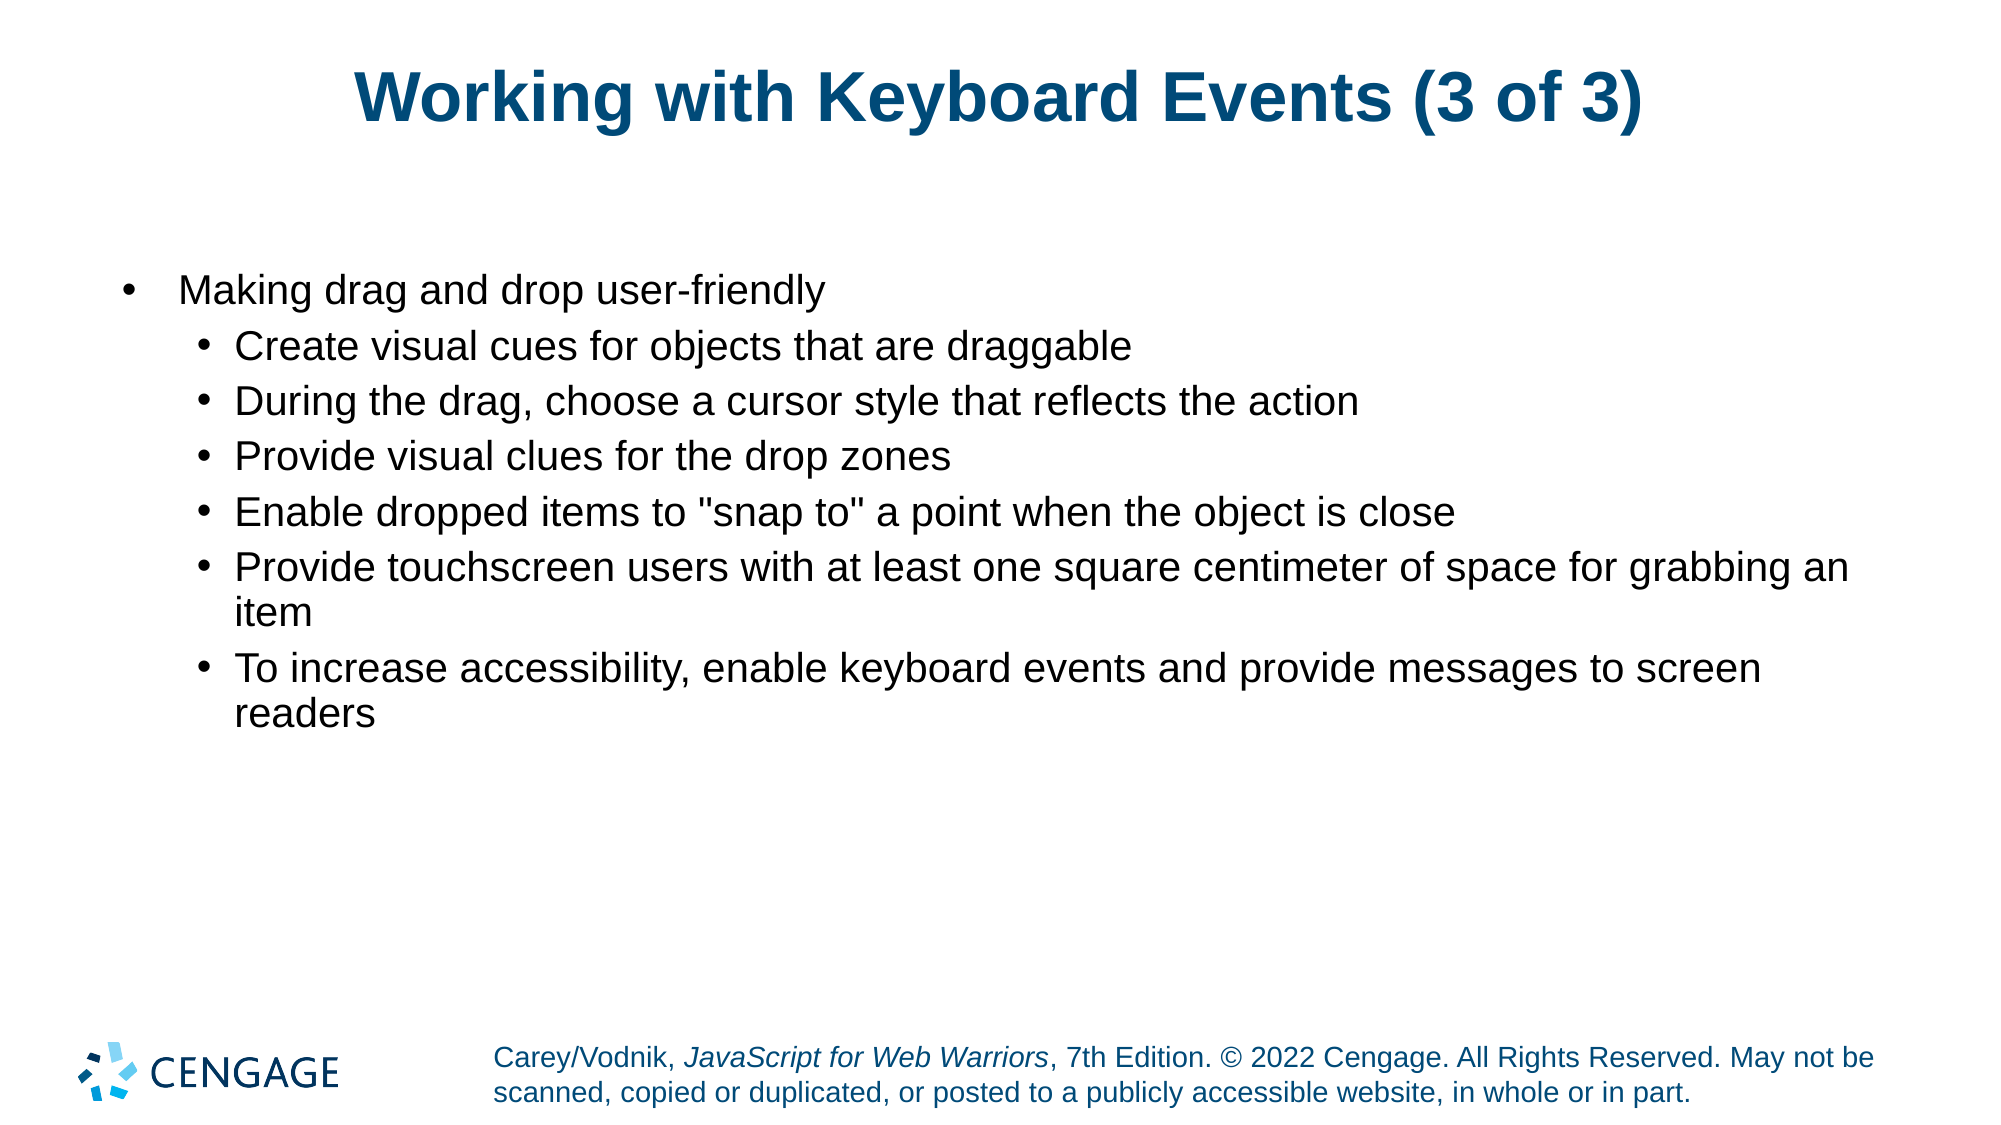

# Working with Keyboard Events (3 of 3)
Making drag and drop user-friendly
Create visual cues for objects that are draggable
During the drag, choose a cursor style that reflects the action
Provide visual clues for the drop zones
Enable dropped items to "snap to" a point when the object is close
Provide touchscreen users with at least one square centimeter of space for grabbing an item
To increase accessibility, enable keyboard events and provide messages to screen readers